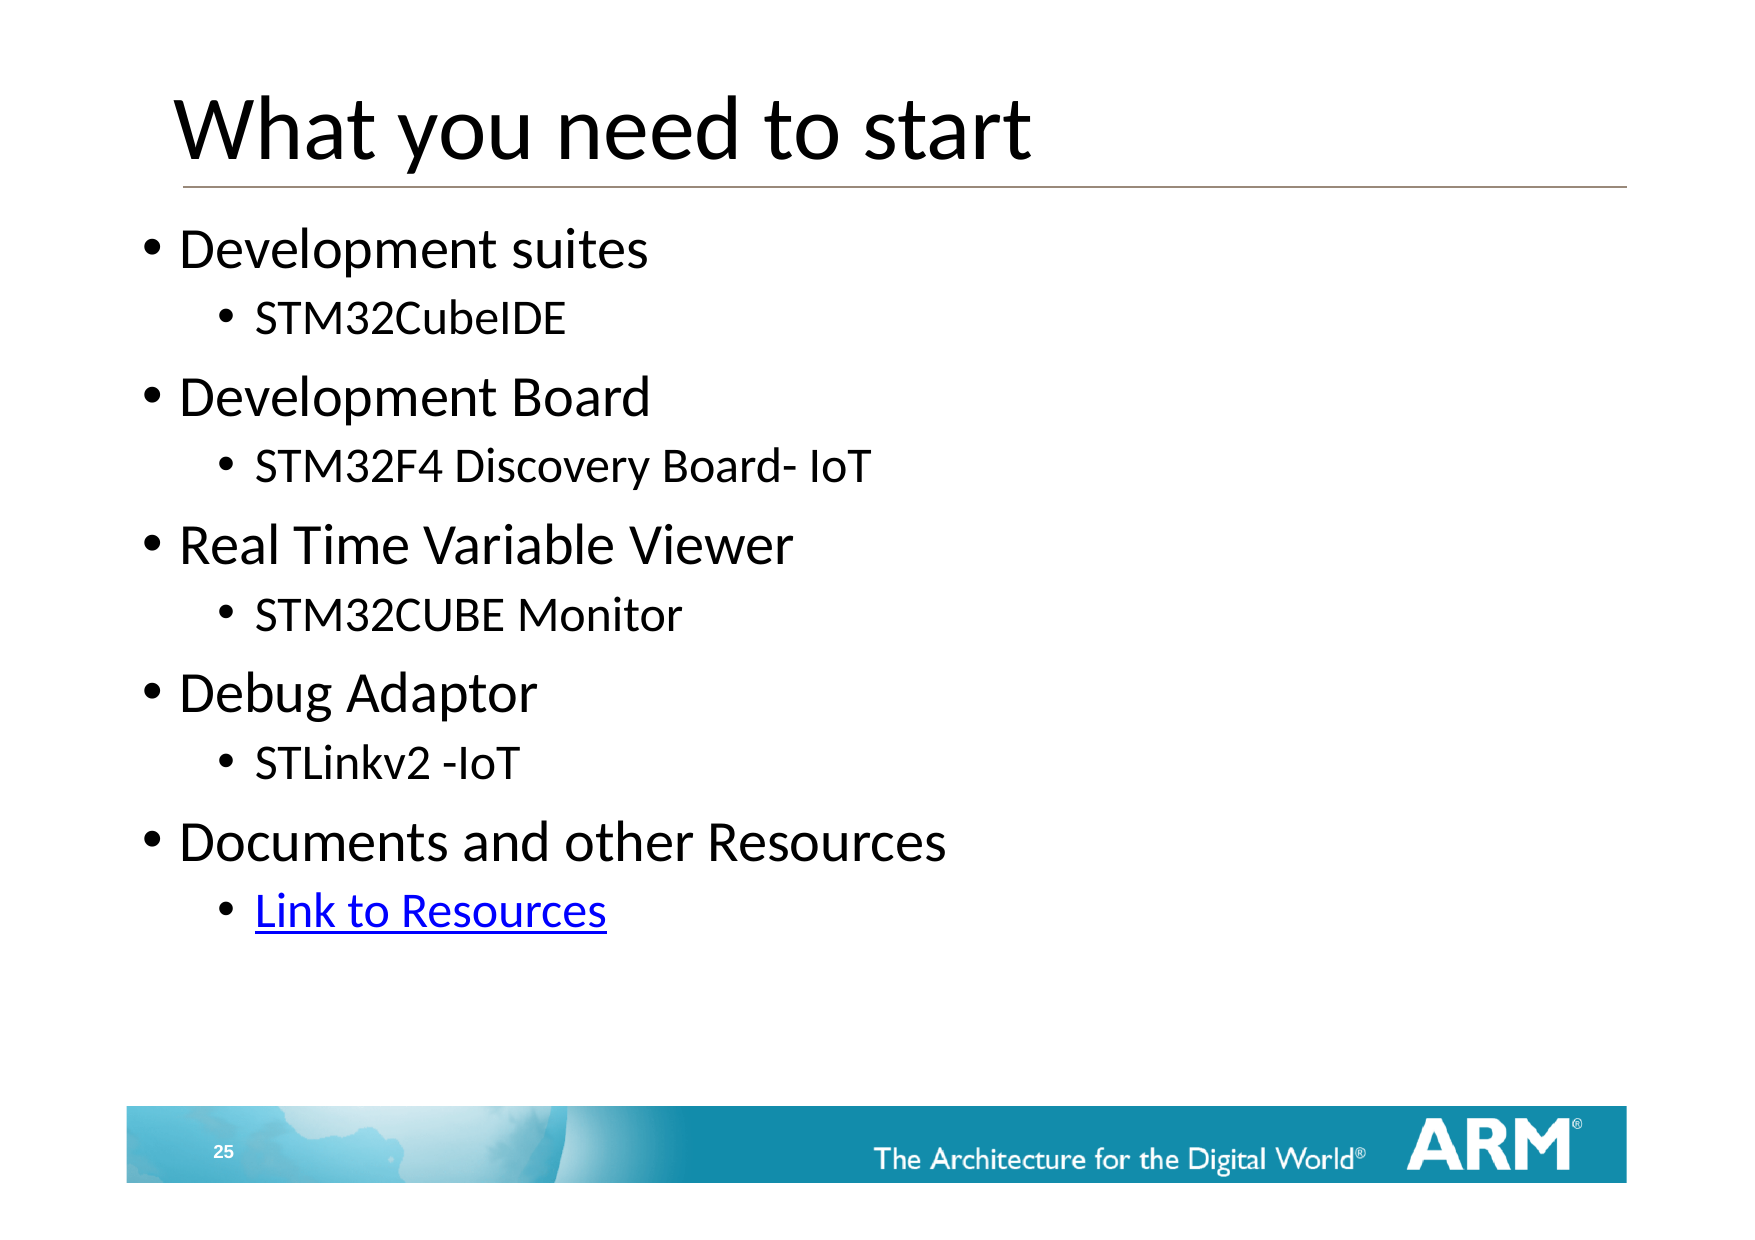

# What you need to start
Development suites
STM32CubeIDE
Development Board
STM32F4 Discovery Board- IoT
Real Time Variable Viewer
STM32CUBE Monitor
Debug Adaptor
STLinkv2 -IoT
Documents and other Resources
Link to Resources

25